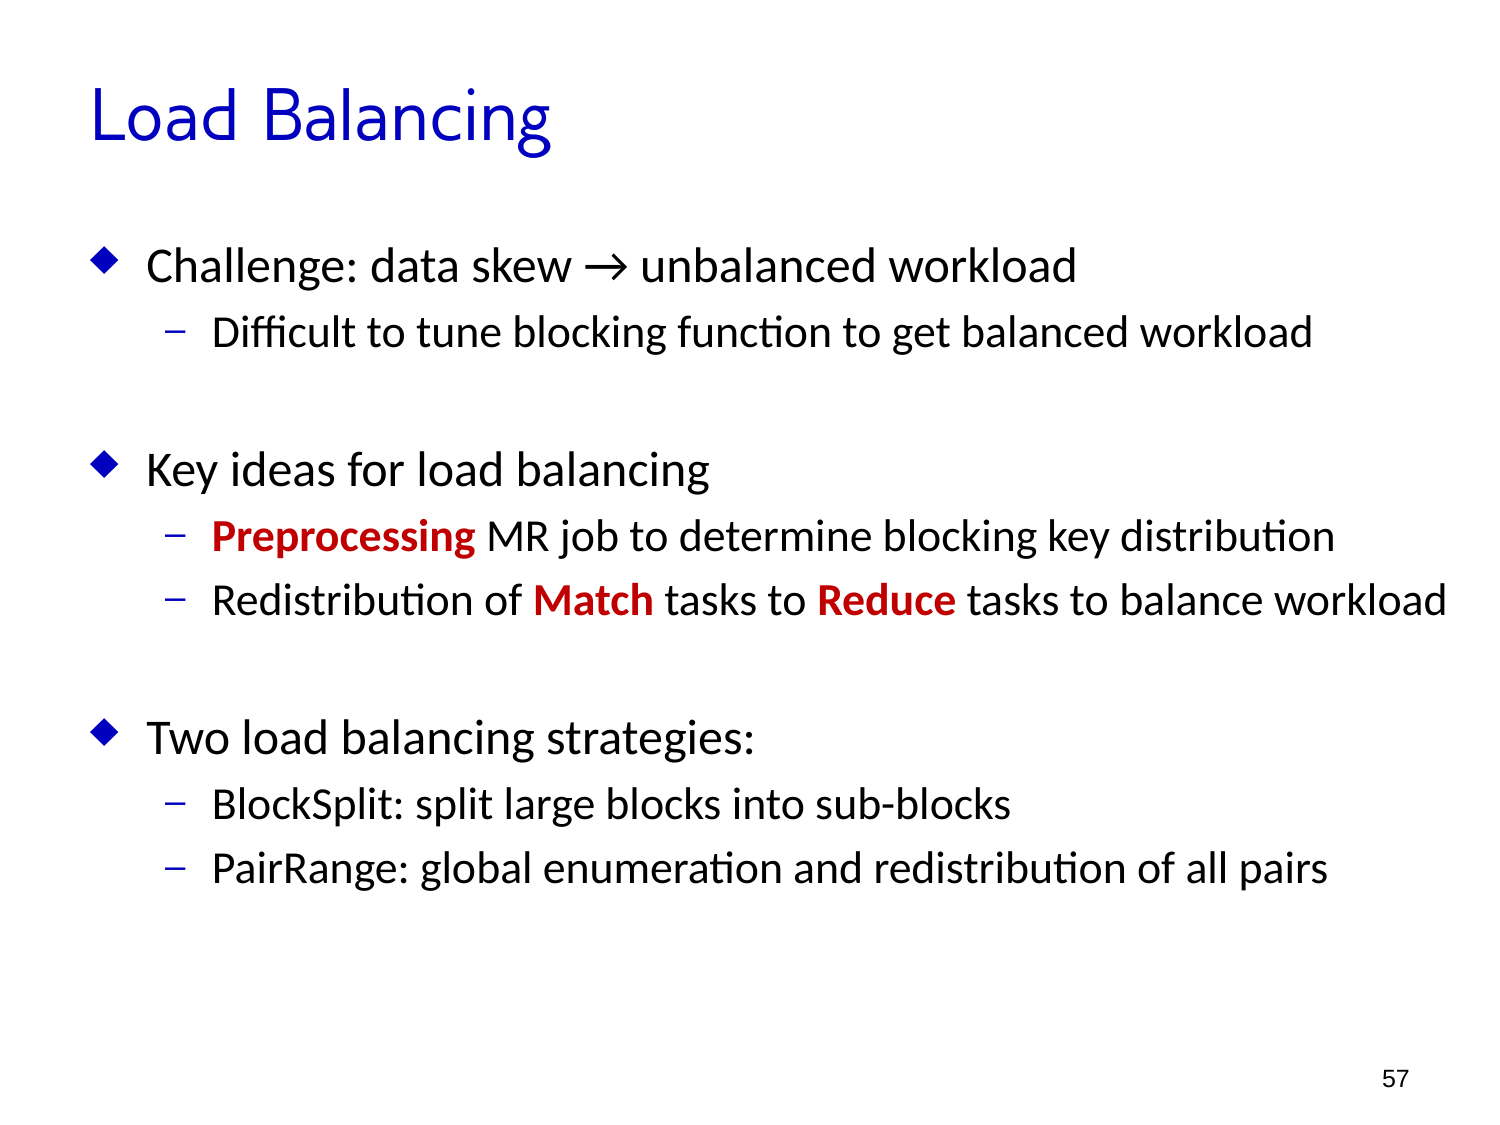

Load Balancing
Challenge: data skew → unbalanced workload
Difficult to tune blocking function to get balanced workload

Key ideas for load balancing
Preprocessing MR job to determine blocking key distribution
Redistribution of Match tasks to Reduce tasks to balance workload

Two load balancing strategies:
BlockSplit: split large blocks into sub-blocks
PairRange: global enumeration and redistribution of all pairs
57